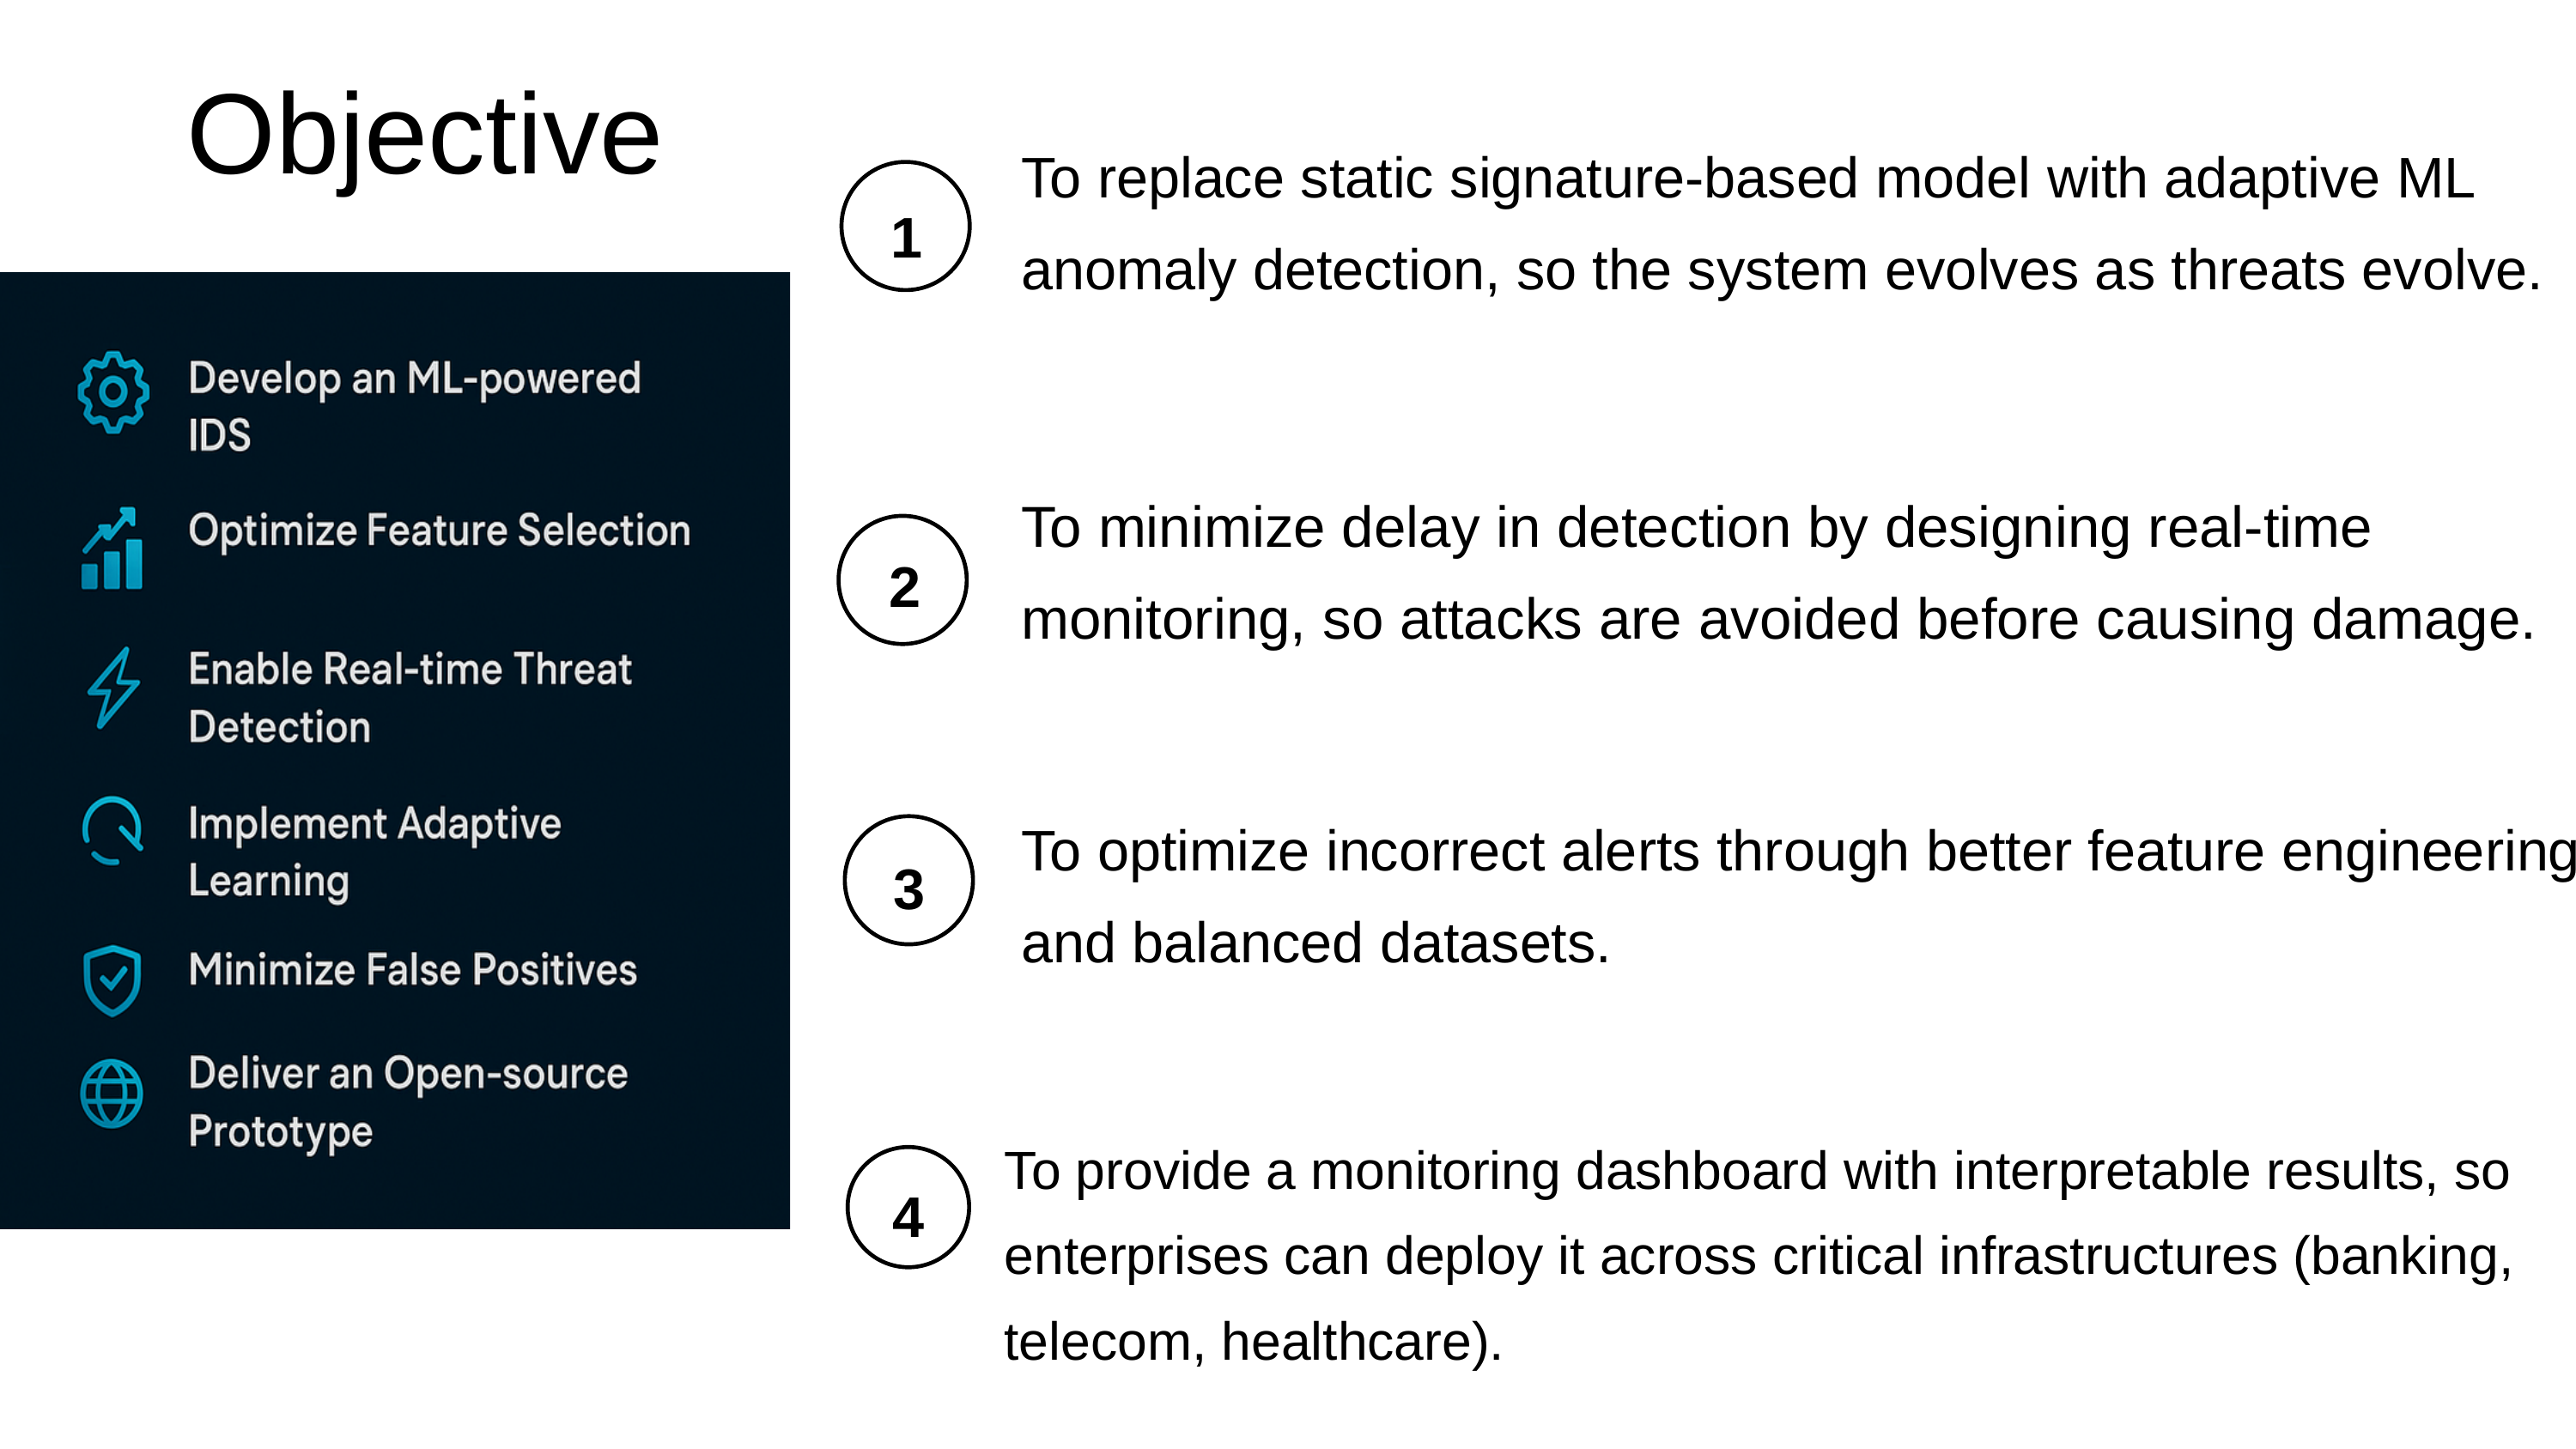

Objective
To replace static signature-based model with adaptive ML anomaly detection, so the system evolves as threats evolve.

1

To minimize delay in detection by designing real-time monitoring, so attacks are avoided before causing damage.

2
To optimize incorrect alerts through better feature engineering and balanced datasets.

3
To provide a monitoring dashboard with interpretable results, so enterprises can deploy it across critical infrastructures (banking, telecom, healthcare).

4